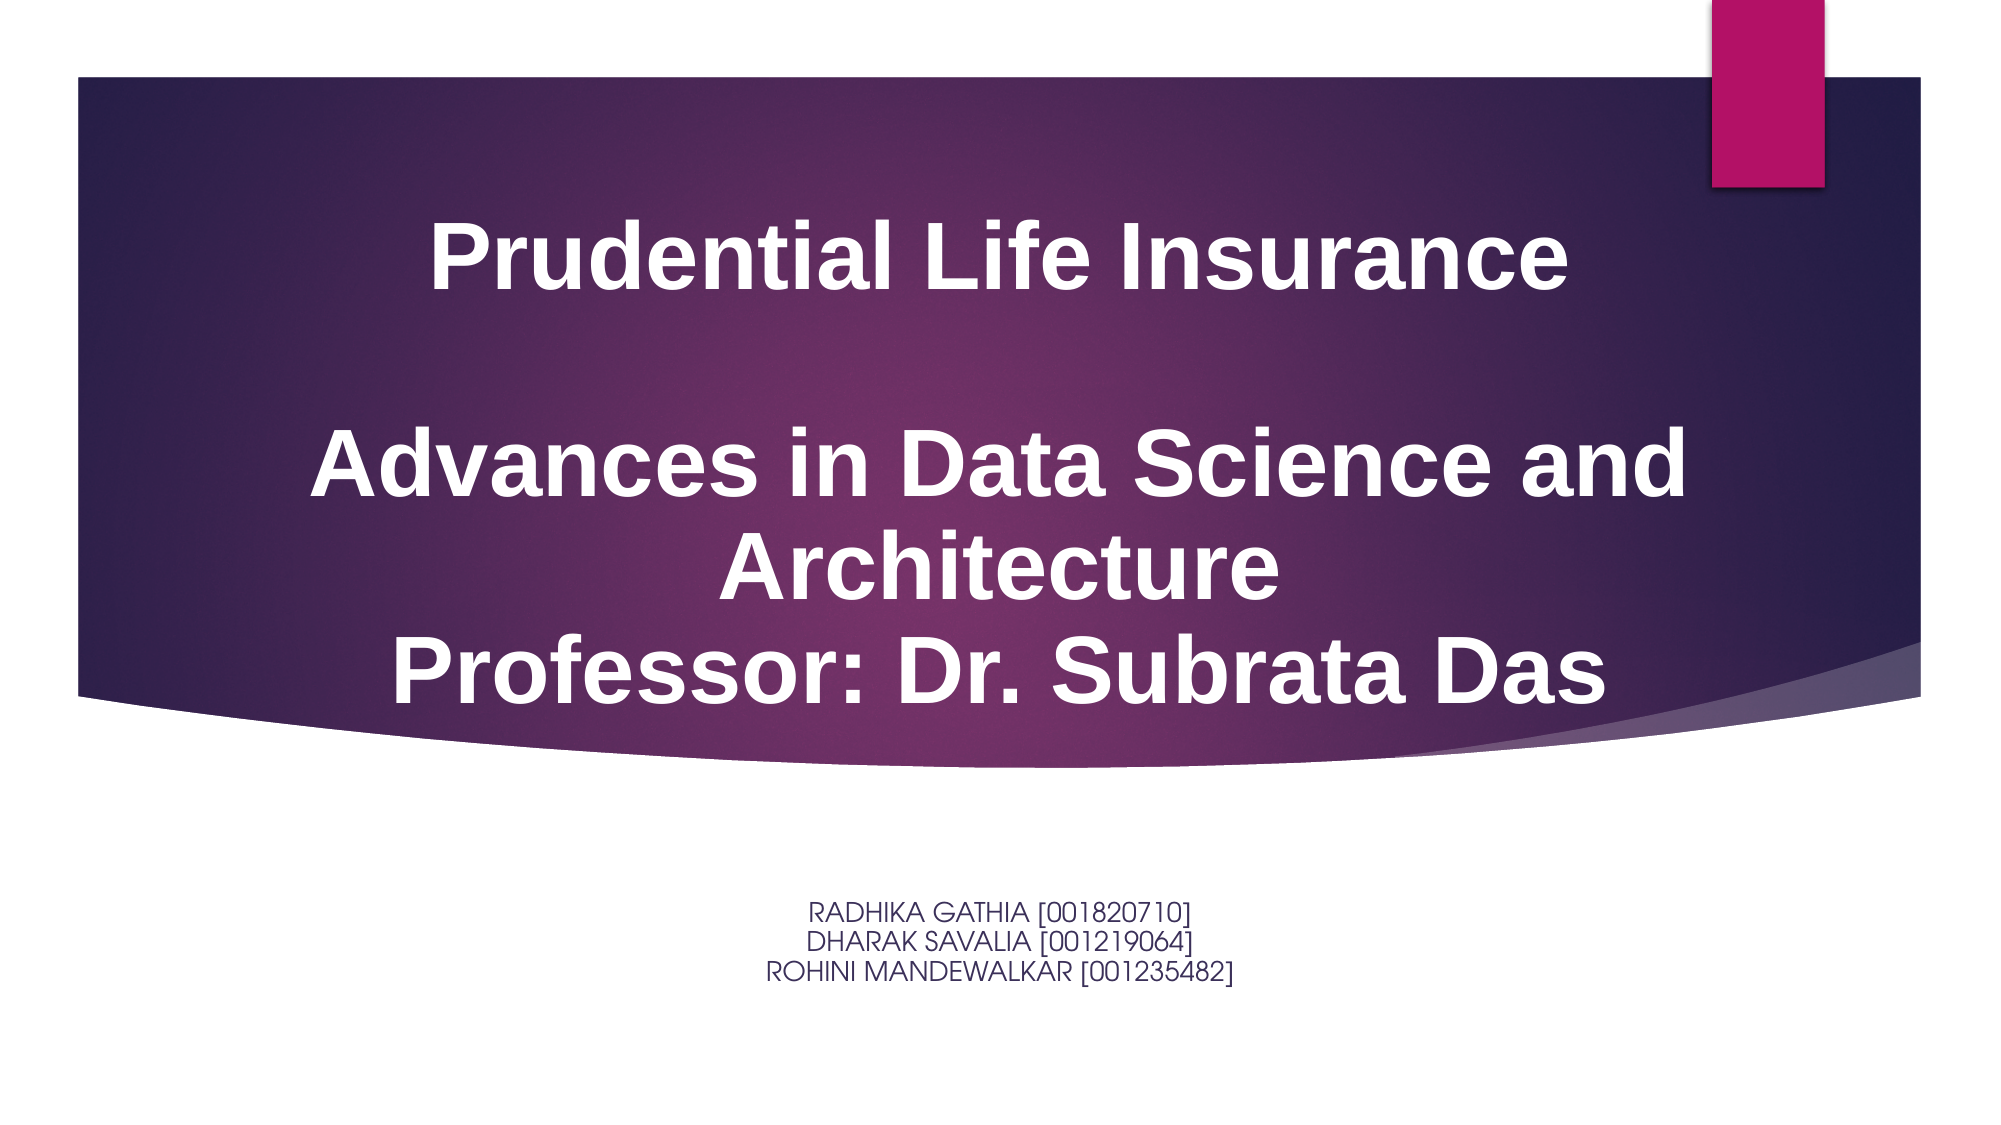

# Prudential Life Insurance Advances in Data Science and Architecture Professor: Dr. Subrata Das

RADHIKA GATHIA [001820710]
Dharak Savalia [001219064]
Rohini Mandewalkar [001235482]